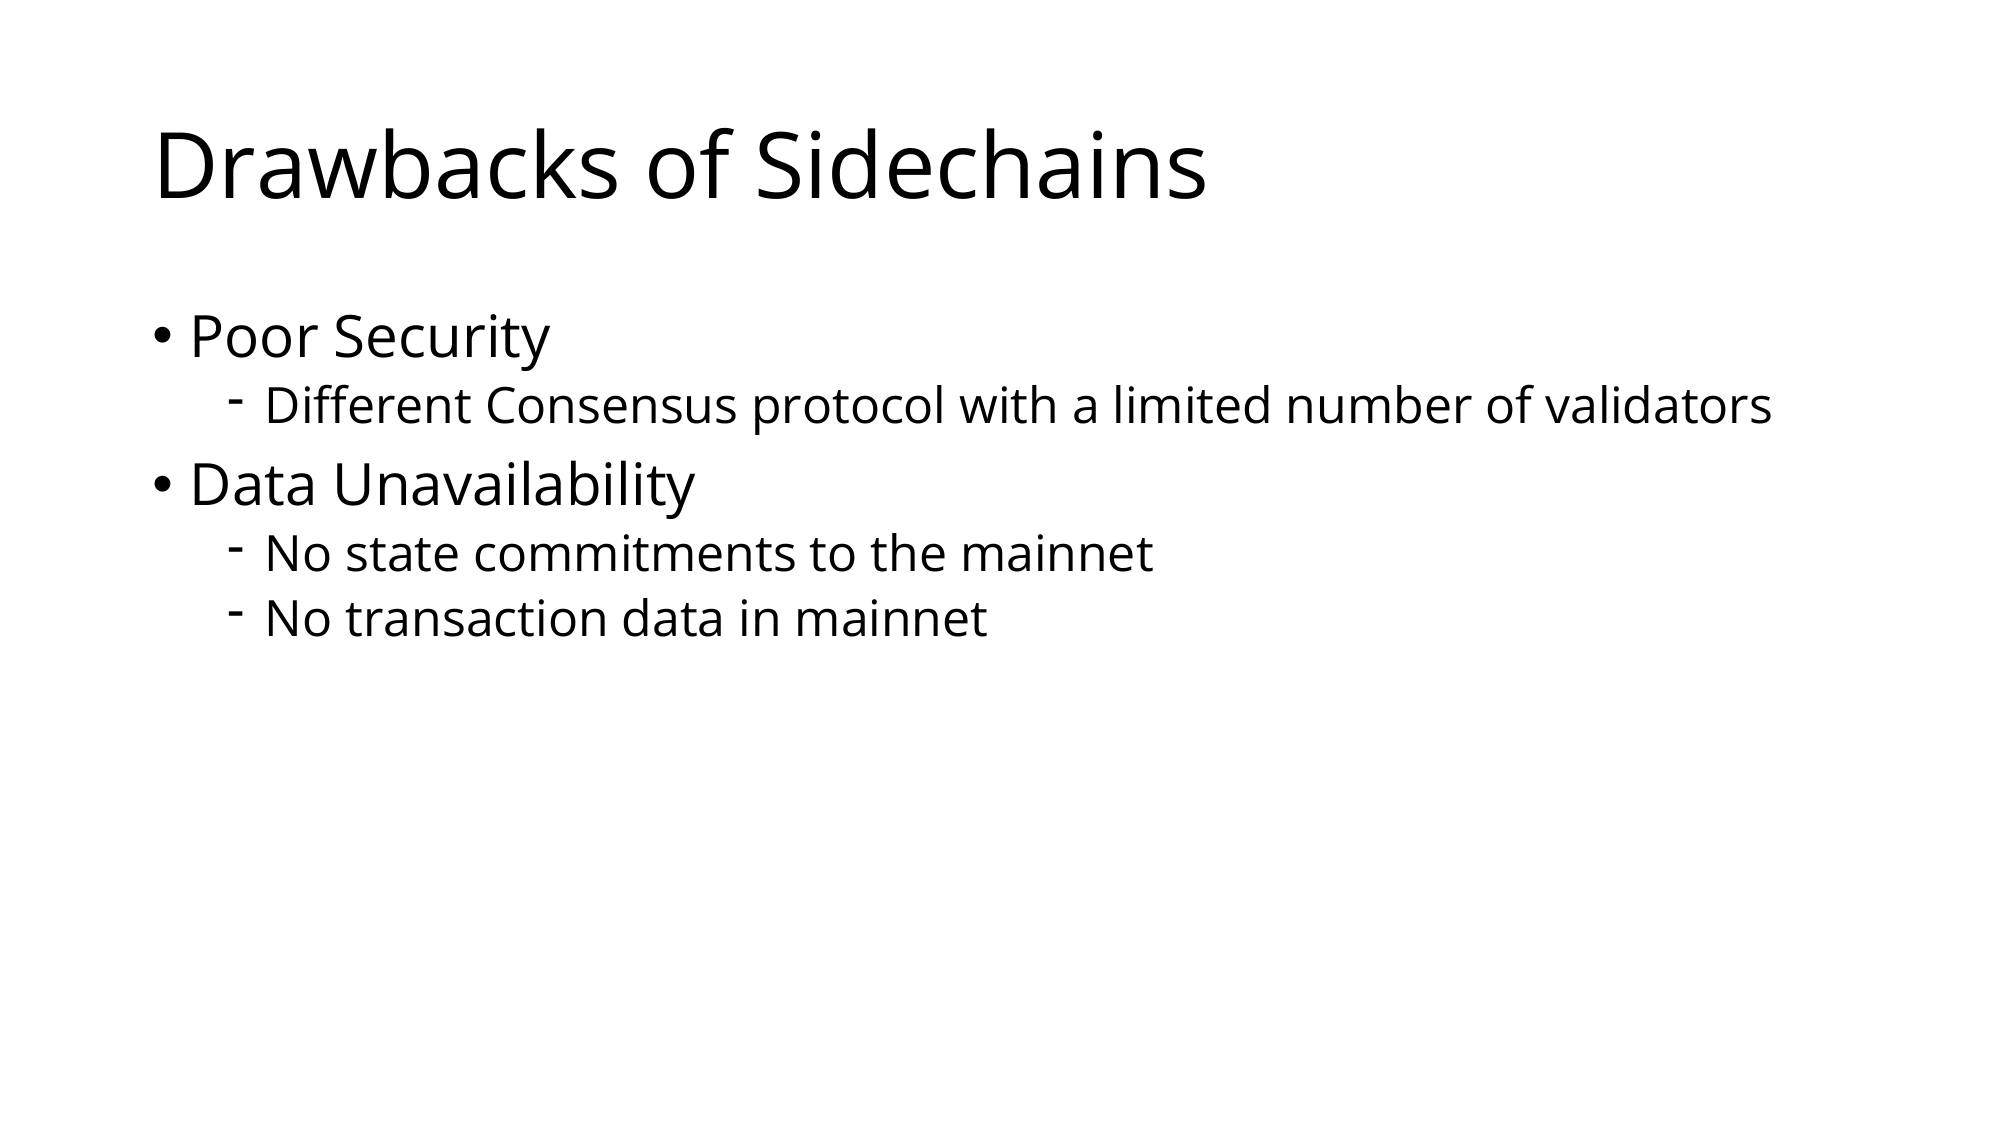

# Drawbacks of Sidechains
Poor Security
Different Consensus protocol with a limited number of validators
Data Unavailability
No state commitments to the mainnet
No transaction data in mainnet